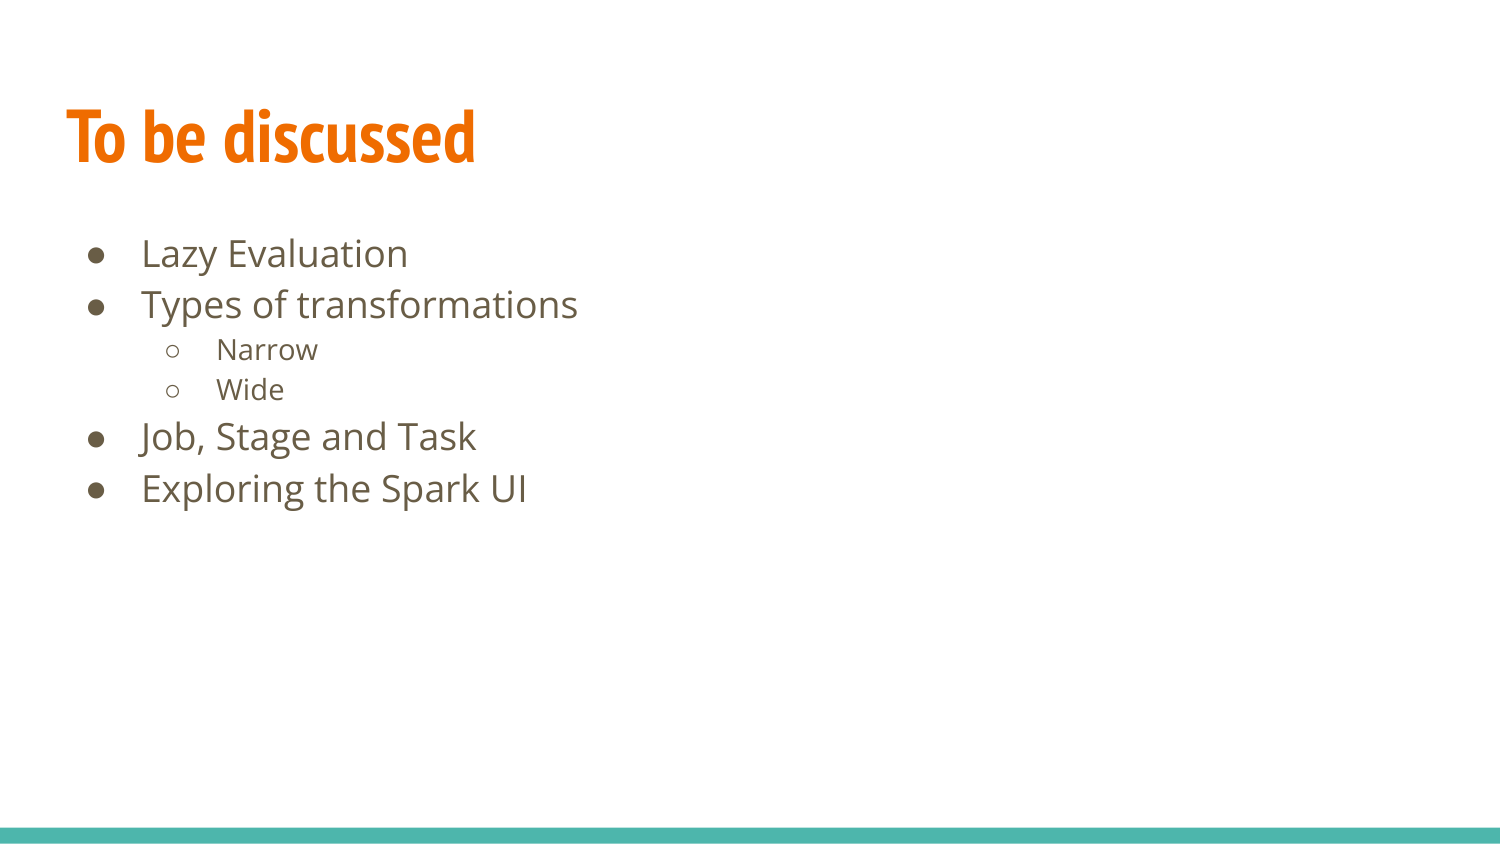

# To be discussed
Lazy Evaluation
Types of transformations
Narrow
Wide
Job, Stage and Task
Exploring the Spark UI